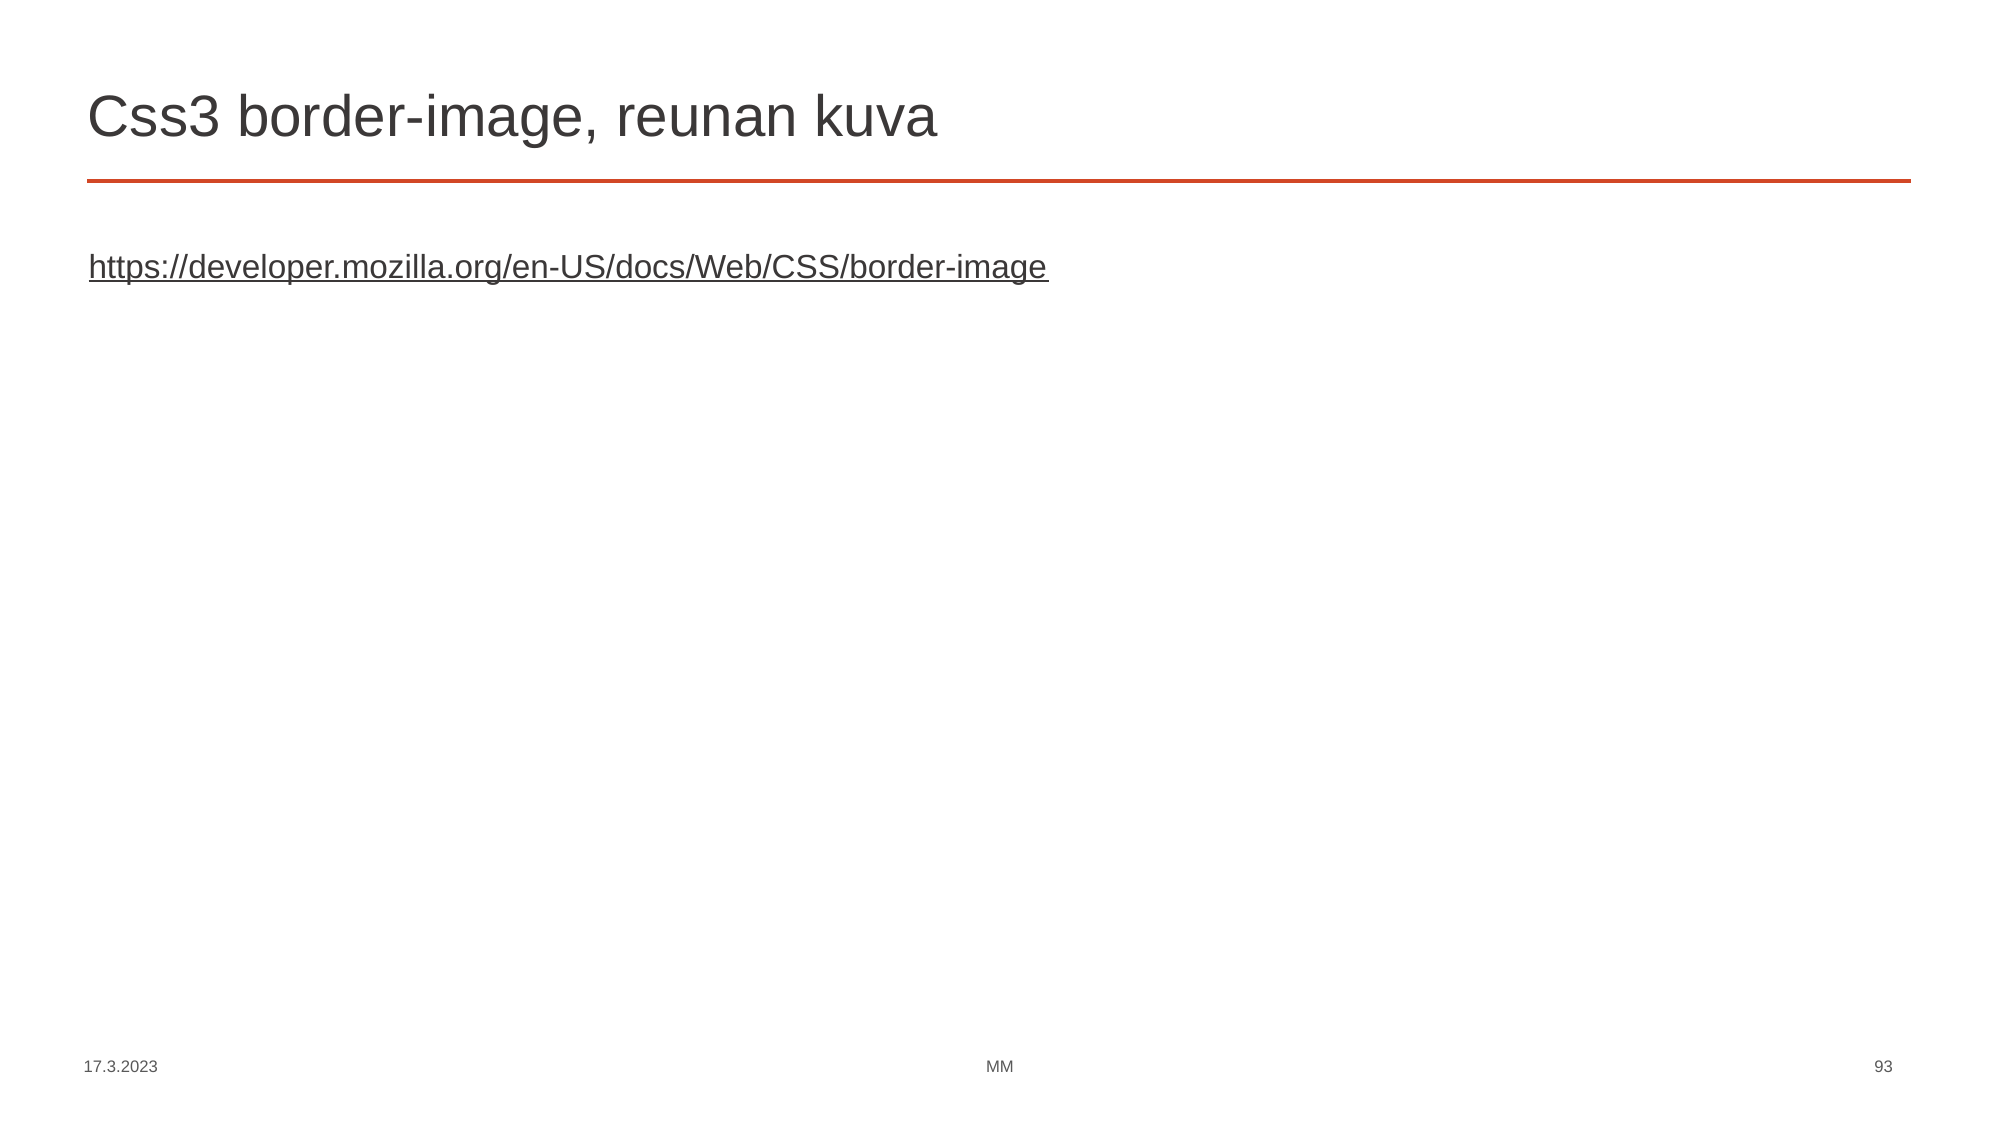

# Css3 border-image, reunan kuva
https://developer.mozilla.org/en-US/docs/Web/CSS/border-image

17.3.2023
MM
93